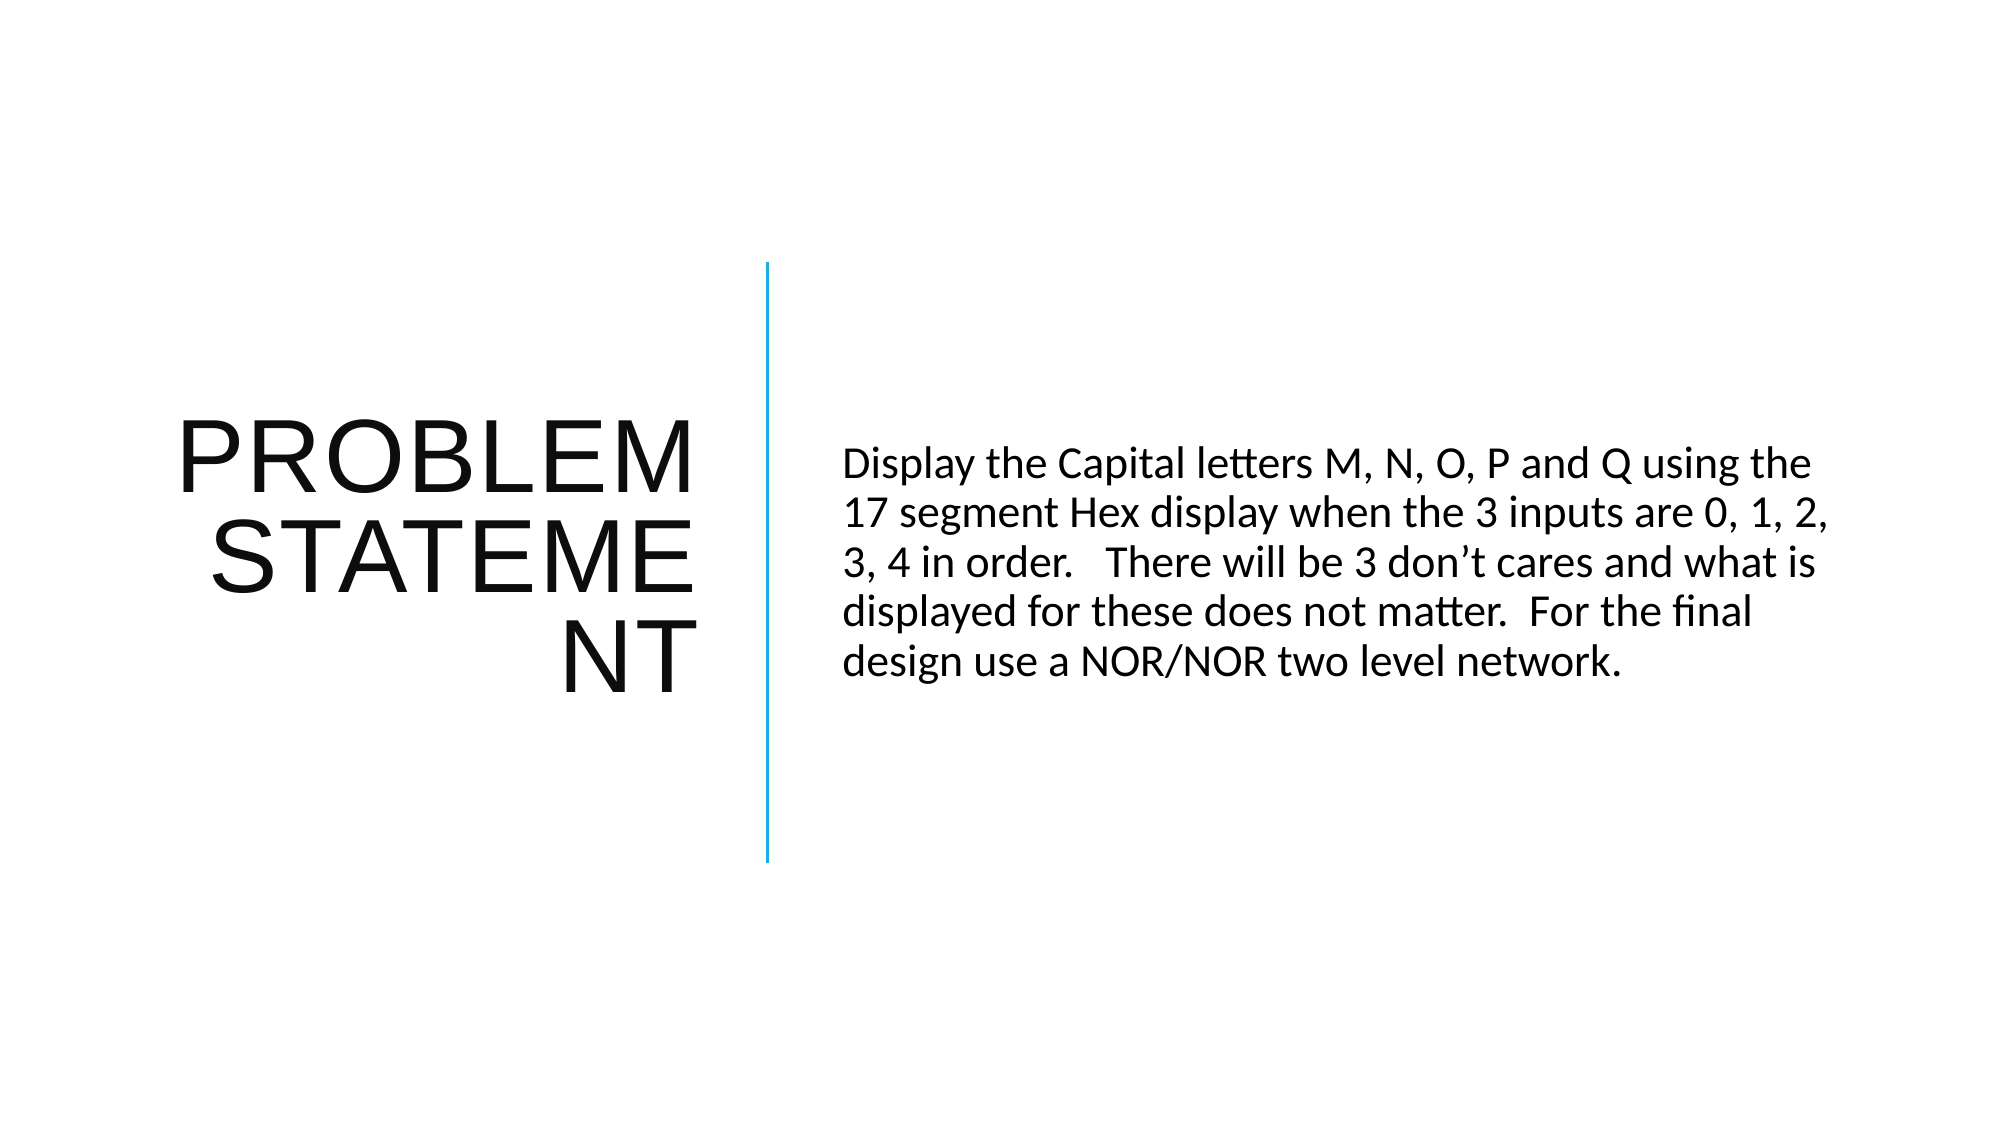

# Problem Statement
Display the Capital letters M, N, O, P and Q using the 17 segment Hex display when the 3 inputs are 0, 1, 2, 3, 4 in order.   There will be 3 don’t cares and what is displayed for these does not matter.  For the final design use a NOR/NOR two level network.